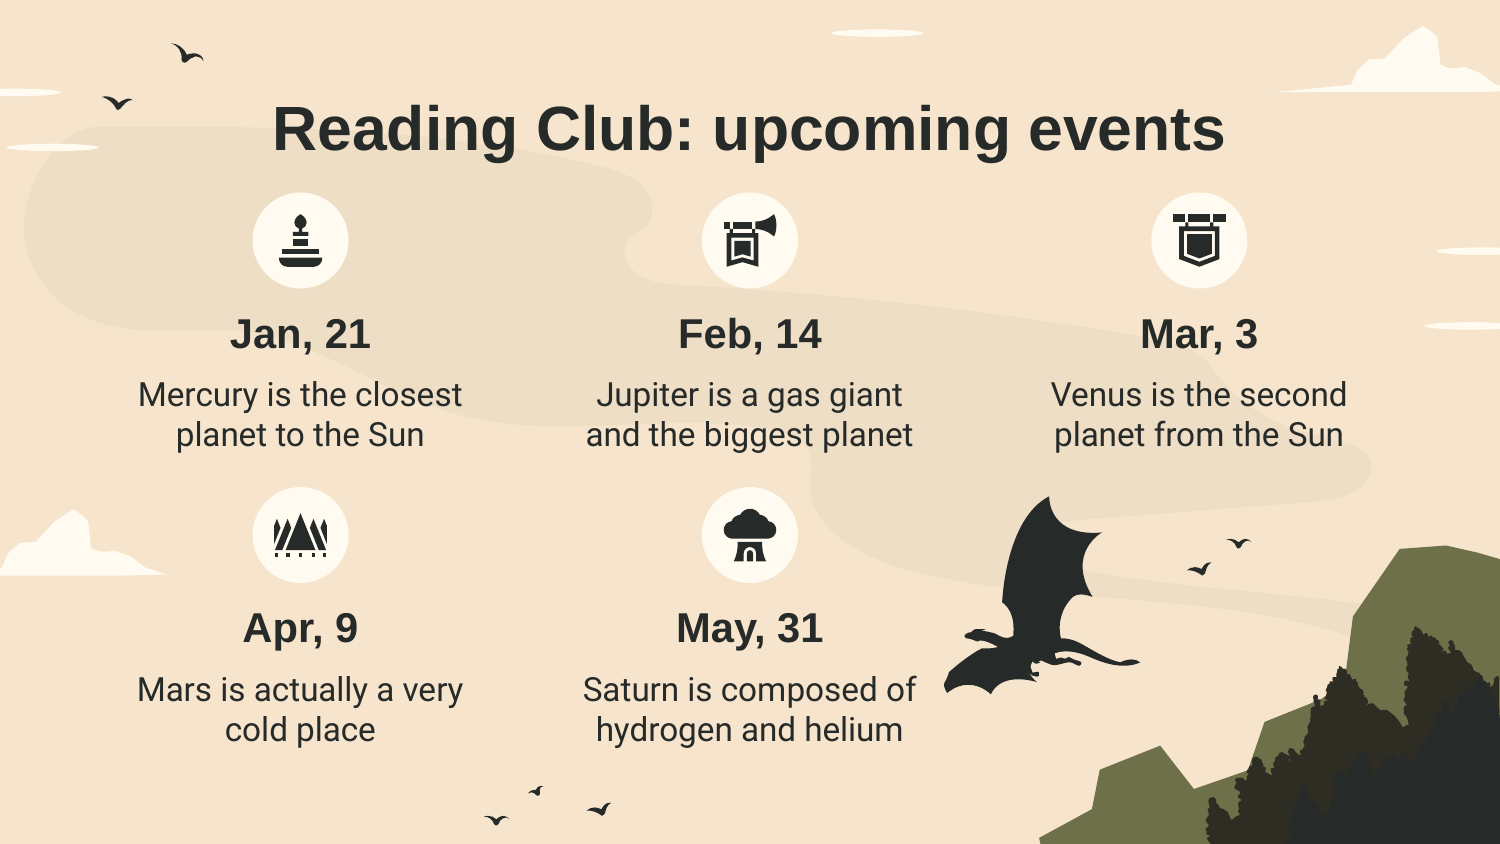

Reading Club: upcoming events

Jan, 21
Feb, 14
Mar, 3
Mercury is the closest planet to the Sun
Jupiter is a gas giant and the biggest planet
Venus is the second planet from the Sun

# Apr, 9
May, 31

Mars is actually a very cold place
Saturn is composed of hydrogen and helium